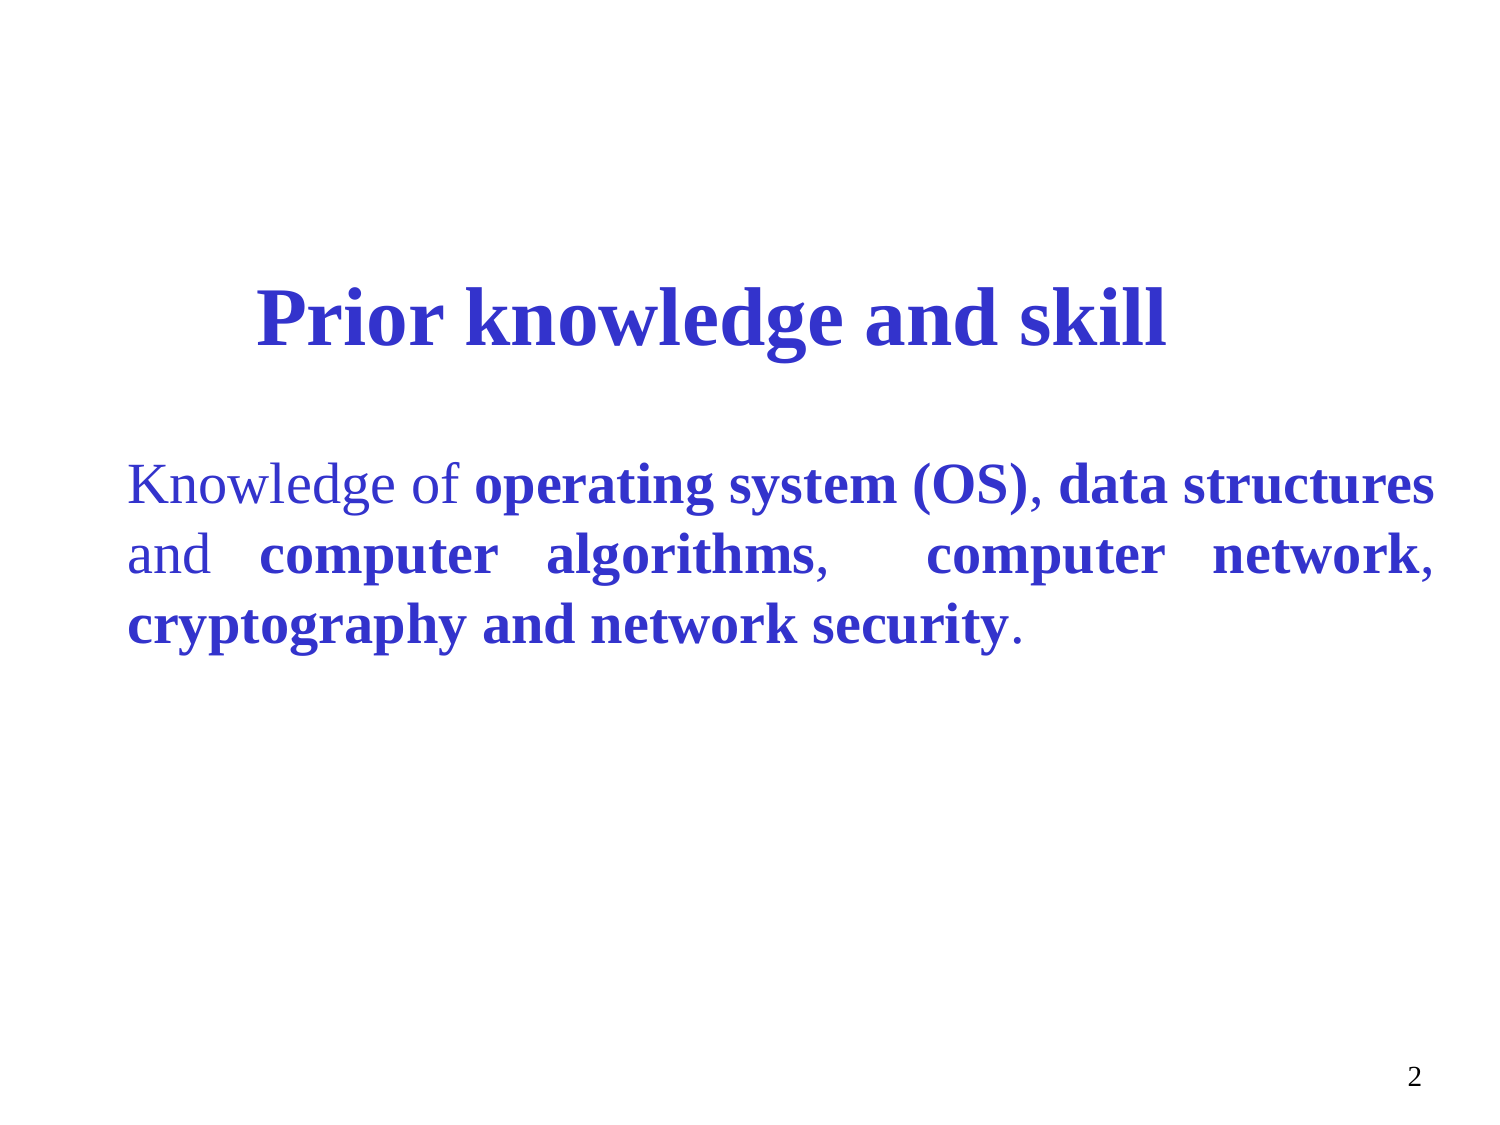

Prior knowledge and skill
Knowledge of operating system (OS), data structures and computer algorithms,  computer network, cryptography and network security.
2